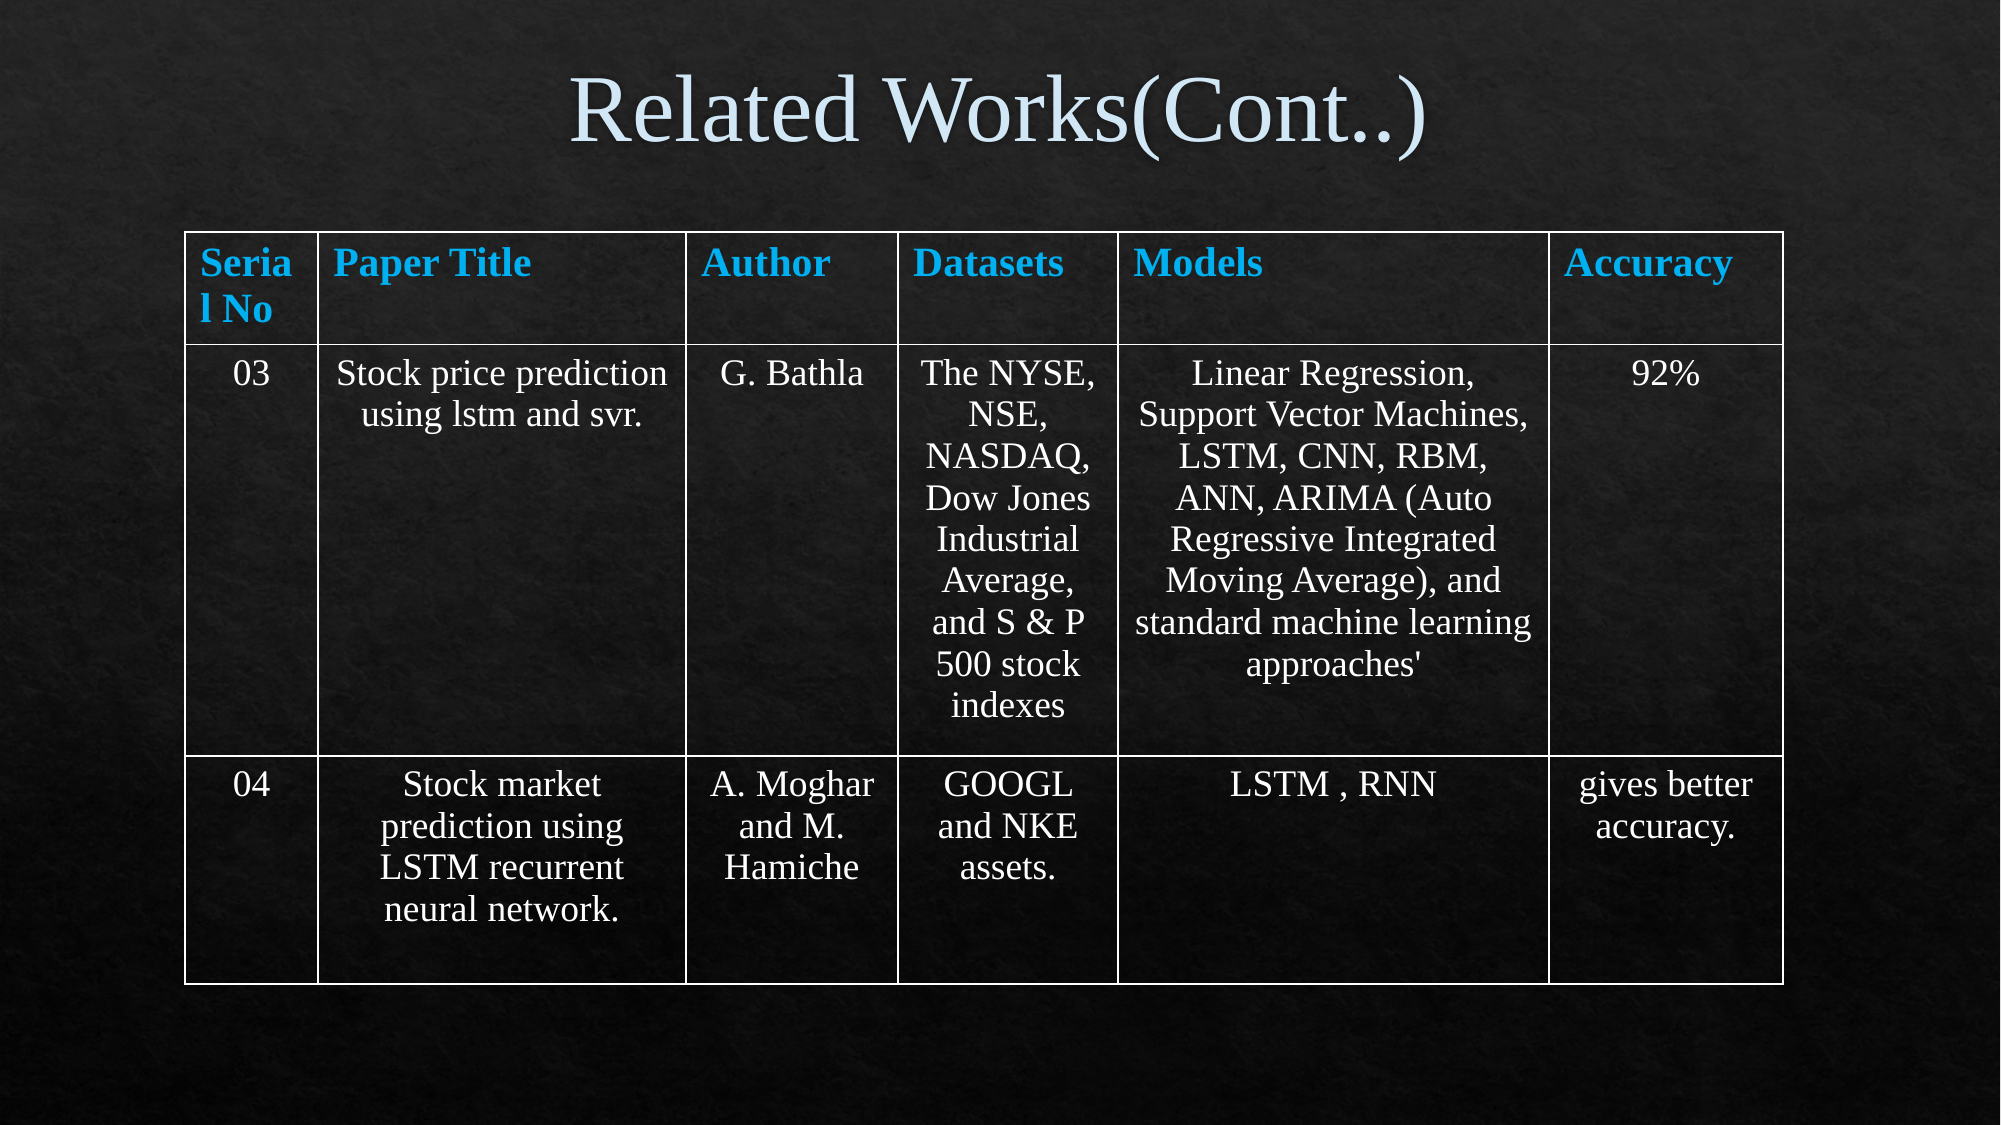

# Related Works(Cont..)
| Serial No | Paper Title | Author | Datasets | Models | Accuracy |
| --- | --- | --- | --- | --- | --- |
| 03 | Stock price prediction using lstm and svr. | G. Bathla | The NYSE, NSE, NASDAQ, Dow Jones Industrial Average, and S & P 500 stock indexes | Linear Regression, Support Vector Machines, LSTM, CNN, RBM, ANN, ARIMA (Auto Regressive Integrated Moving Average), and standard machine learning approaches' | 92% |
| 04 | Stock market prediction using LSTM recurrent neural network. | A. Moghar and M. Hamiche | GOOGL and NKE assets. | LSTM , RNN | gives better accuracy. |
6